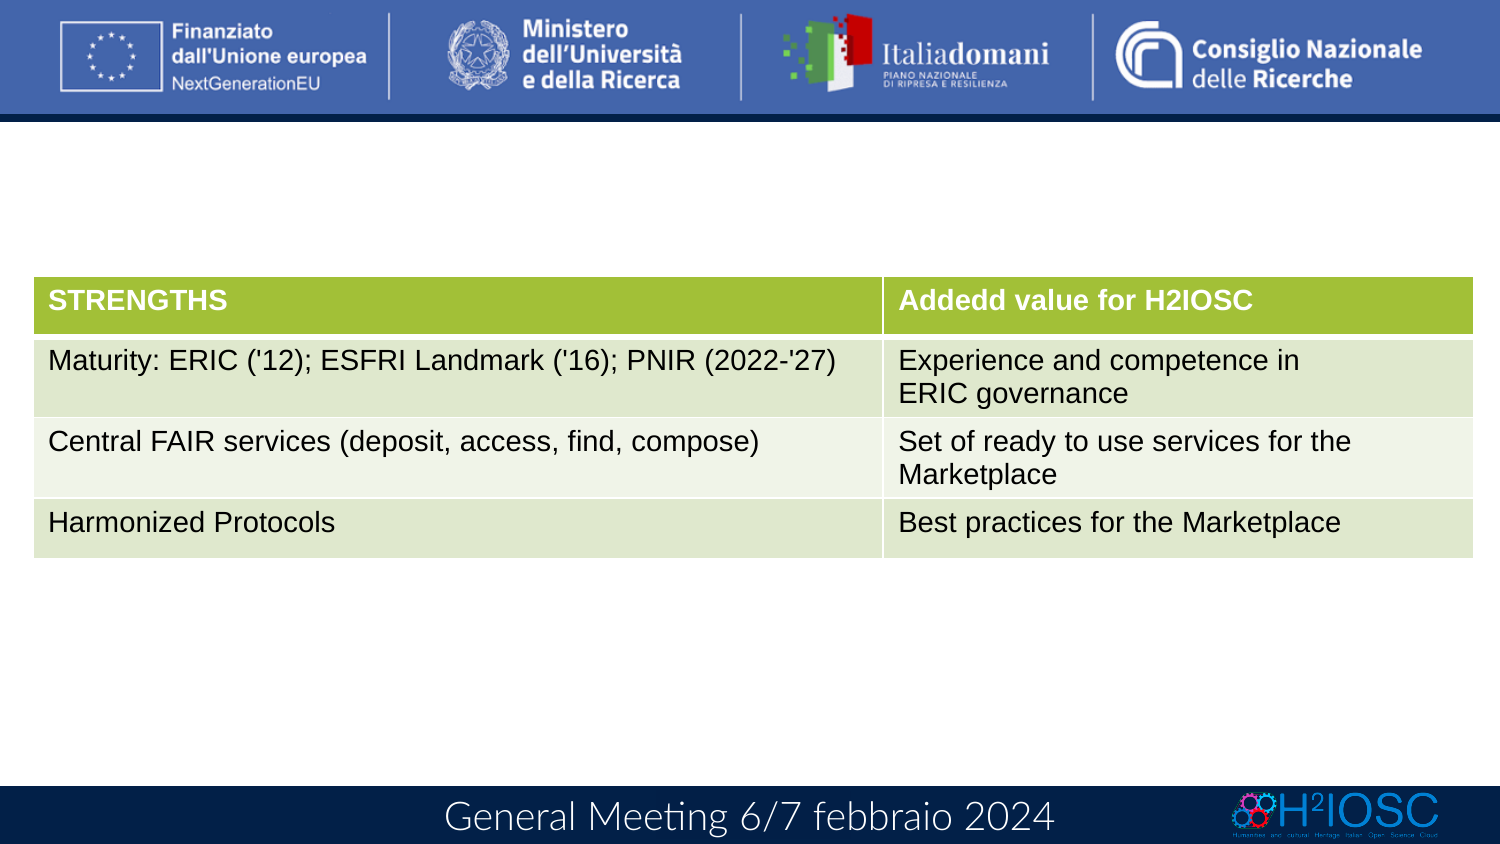

| STRENGTHS | Addedd value for H2IOSC |
| --- | --- |
| Maturity: ERIC ('12); ESFRI Landmark ('16); PNIR (2022-'27) | Experience and competence in ERIC governance |
| Central FAIR services (deposit, access, find, compose) | Set of ready to use services for the Marketplace |
| Harmonized Protocols | Best practices for the Marketplace |
General Meeting 6/7 febbraio 2024